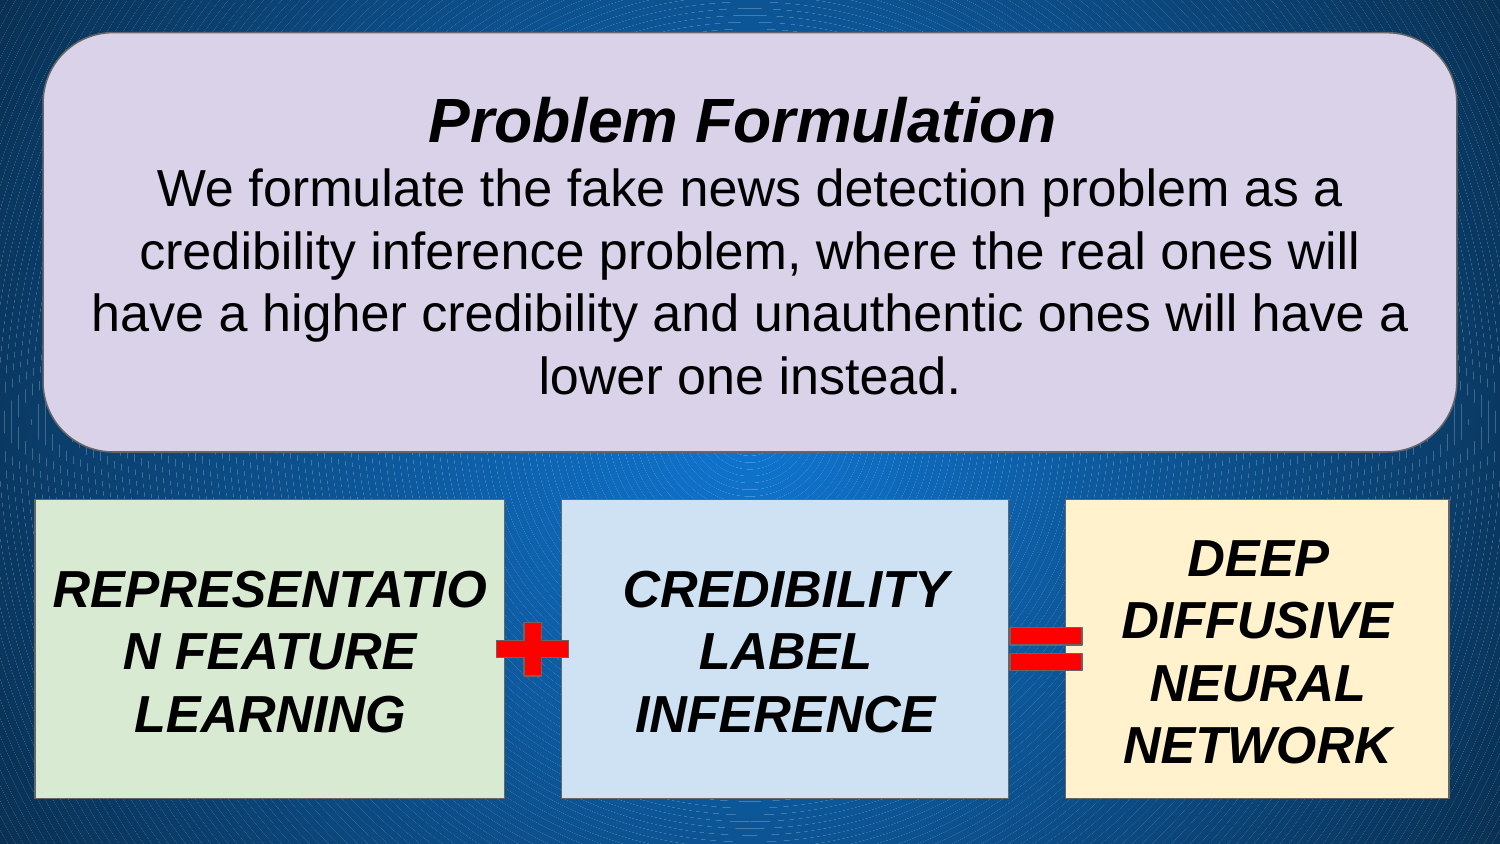

Problem Formulation
We formulate the fake news detection problem as a credibility inference problem, where the real ones will have a higher credibility and unauthentic ones will have a lower one instead.
REPRESENTATION FEATURE LEARNING
CREDIBILITY LABEL INFERENCE
DEEP DIFFUSIVE NEURAL NETWORK